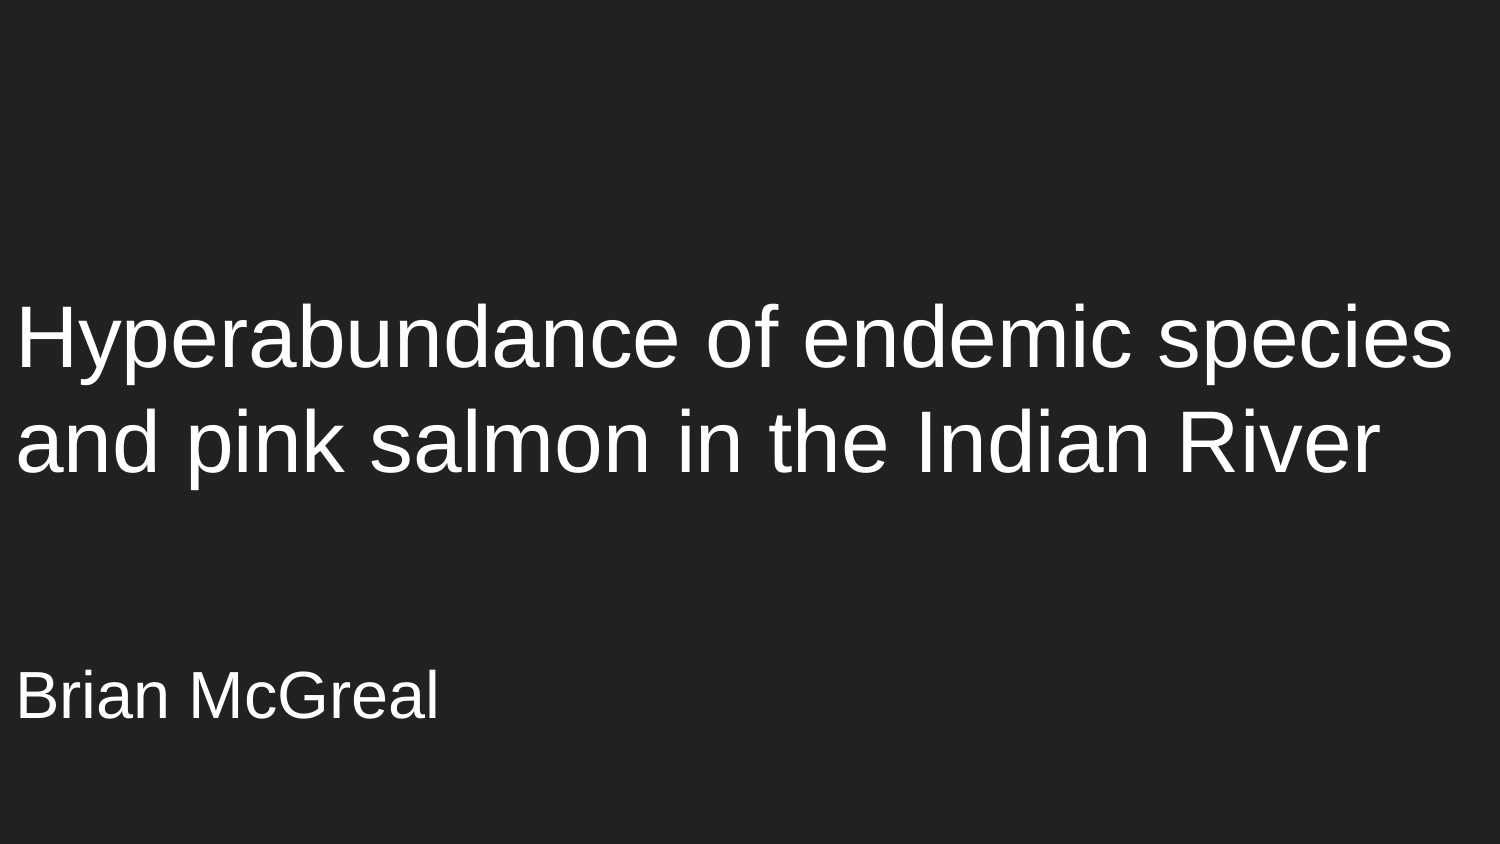

# Hyperabundance of endemic species and pink salmon in the Indian River
Brian McGreal